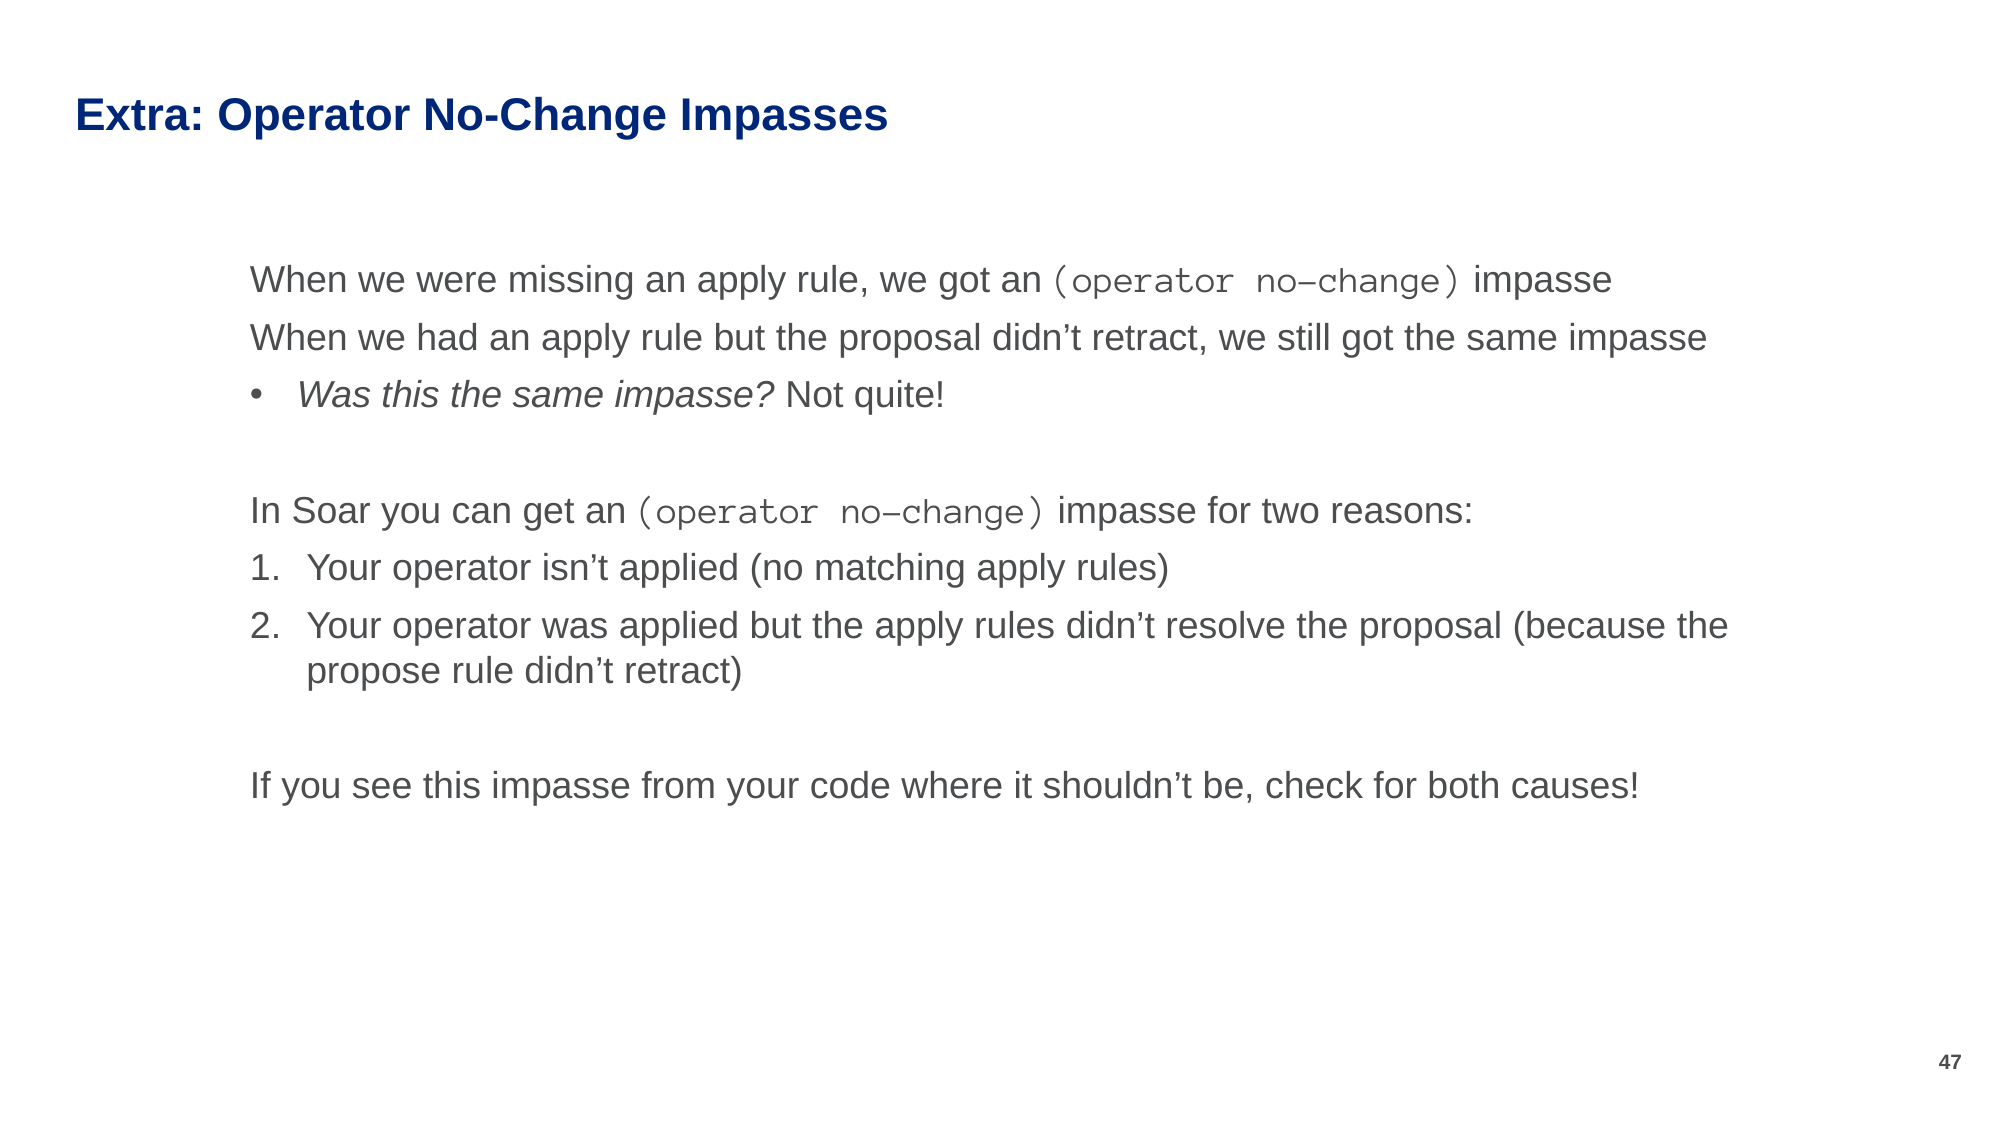

# Extra: Operator No-Change Impasses
When we were missing an apply rule, we got an (operator no-change) impasse
When we had an apply rule but the proposal didn’t retract, we still got the same impasse
Was this the same impasse? Not quite!

In Soar you can get an (operator no-change) impasse for two reasons:
Your operator isn’t applied (no matching apply rules)
Your operator was applied but the apply rules didn’t resolve the proposal (because the propose rule didn’t retract)

If you see this impasse from your code where it shouldn’t be, check for both causes!